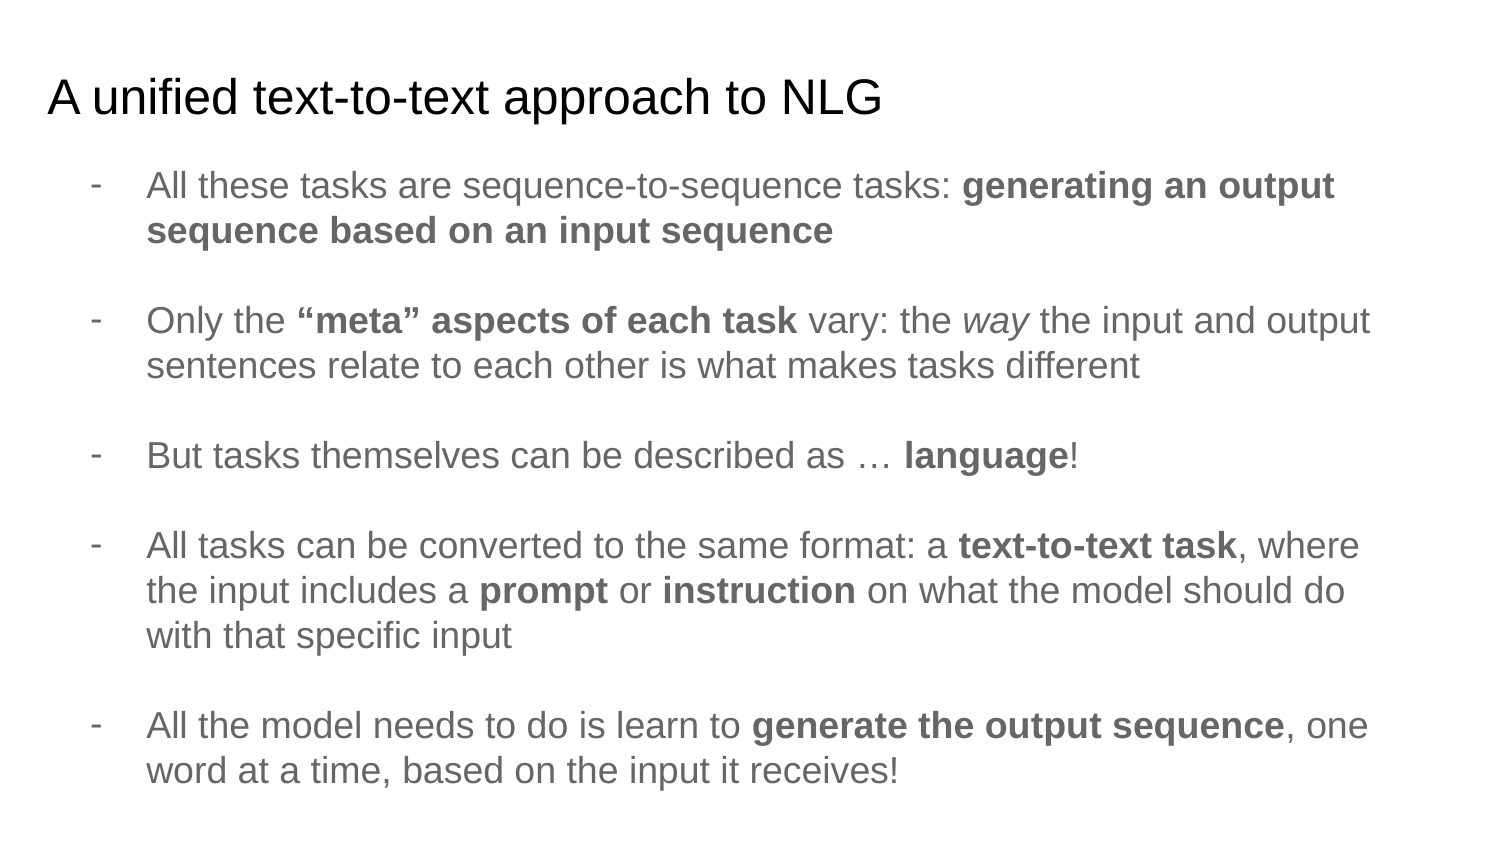

# A unified text-to-text approach to NLG
All these tasks are sequence-to-sequence tasks: generating an output sequence based on an input sequence

Only the “meta” aspects of each task vary: the way the input and output sentences relate to each other is what makes tasks different

But tasks themselves can be described as … language!

All tasks can be converted to the same format: a text-to-text task, where the input includes a prompt or instruction on what the model should do with that specific input

All the model needs to do is learn to generate the output sequence, one word at a time, based on the input it receives!